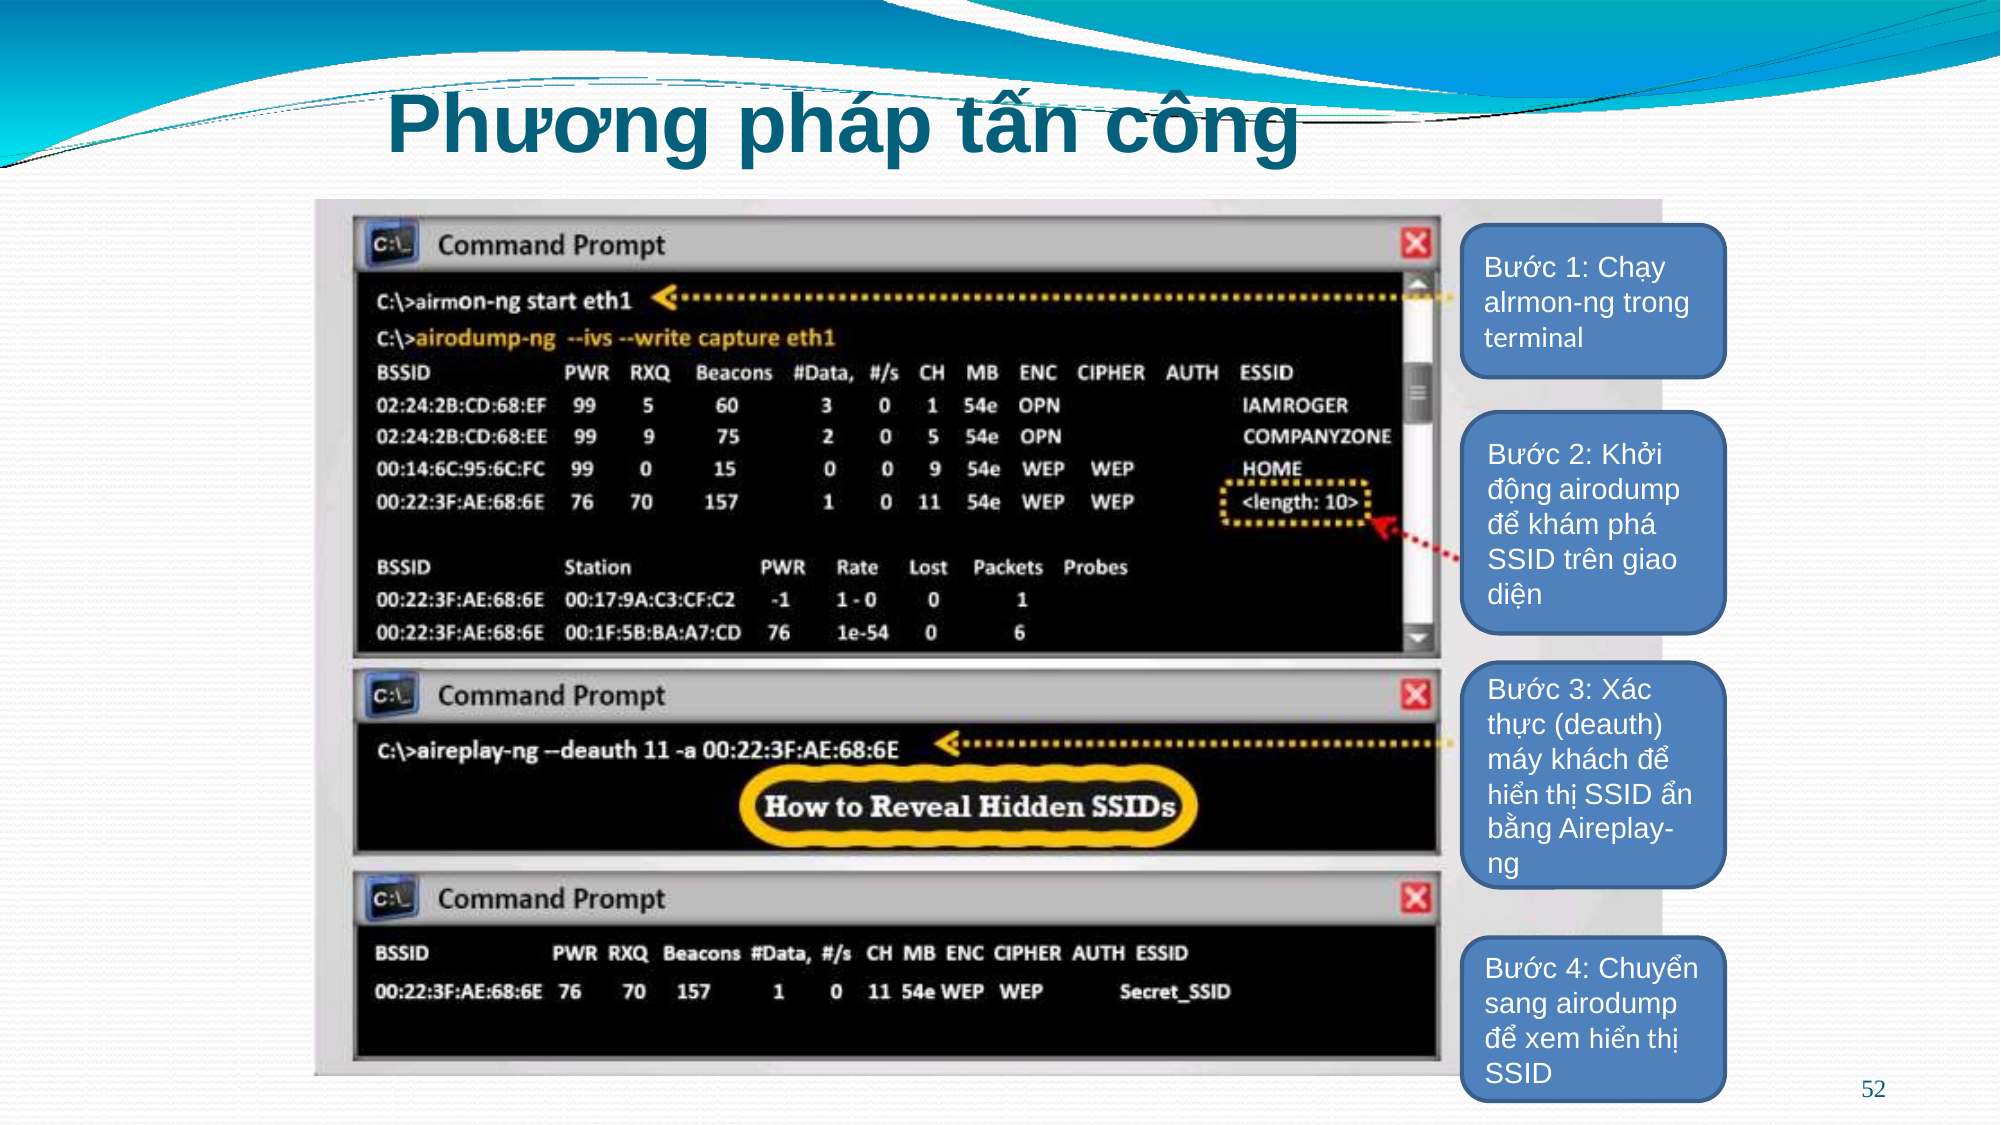

# Phương pháp tấn công

Bước 1: Chạy alrmon-ng trong terminal
Bước 2: Khởi động airodump để khám phá SSID trên giao diện
Bước 3: Xác thực (deauth) máy khách để hiển thị SSID ẩn bằng Aireplay-ng
Bước 4: Chuyển sang airodump để xem hiển thị SSID
52